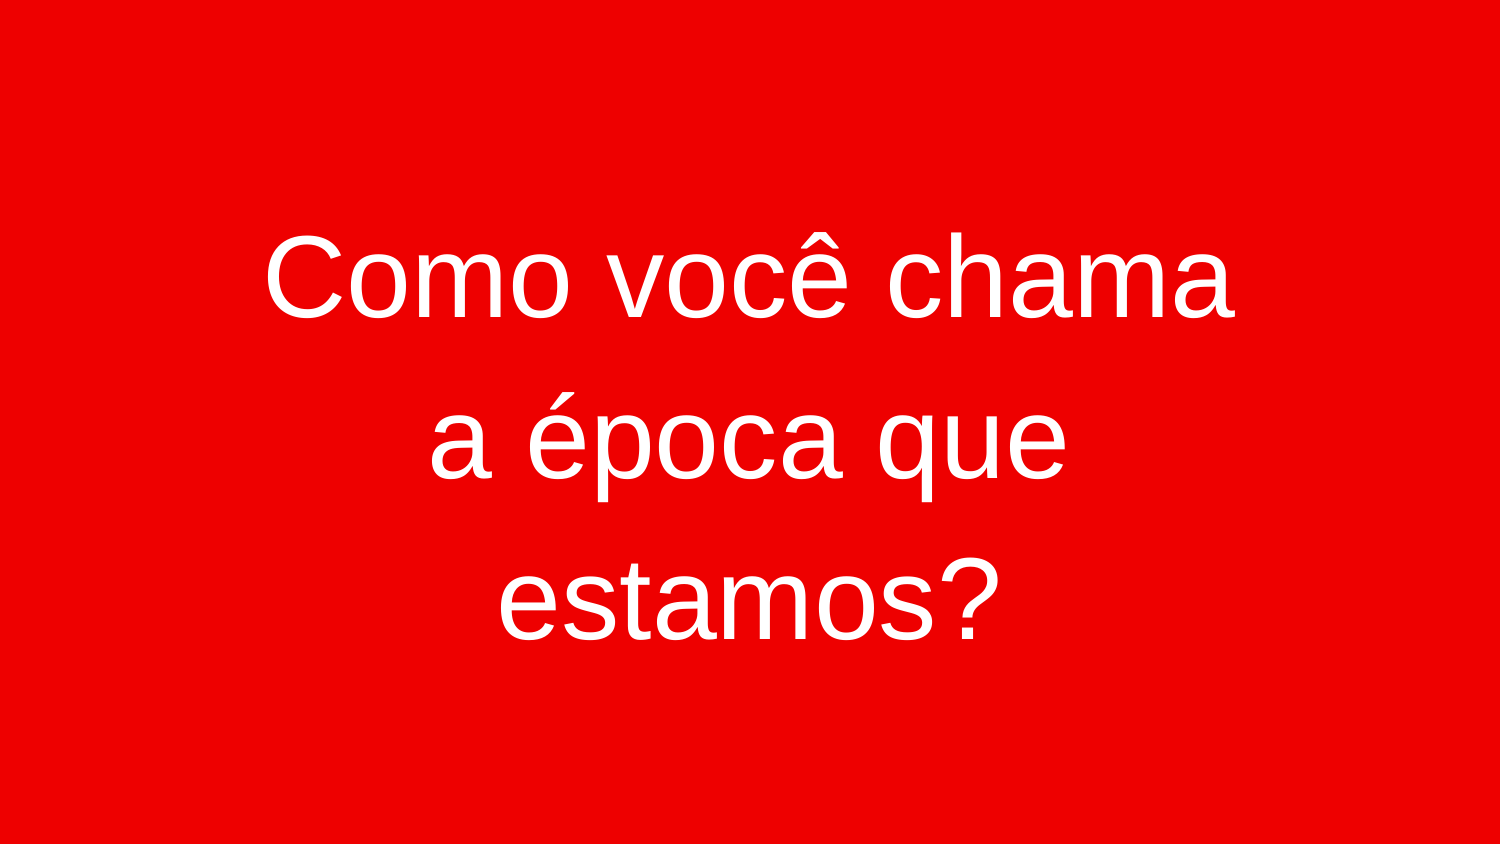

Como você chama a época que estamos?